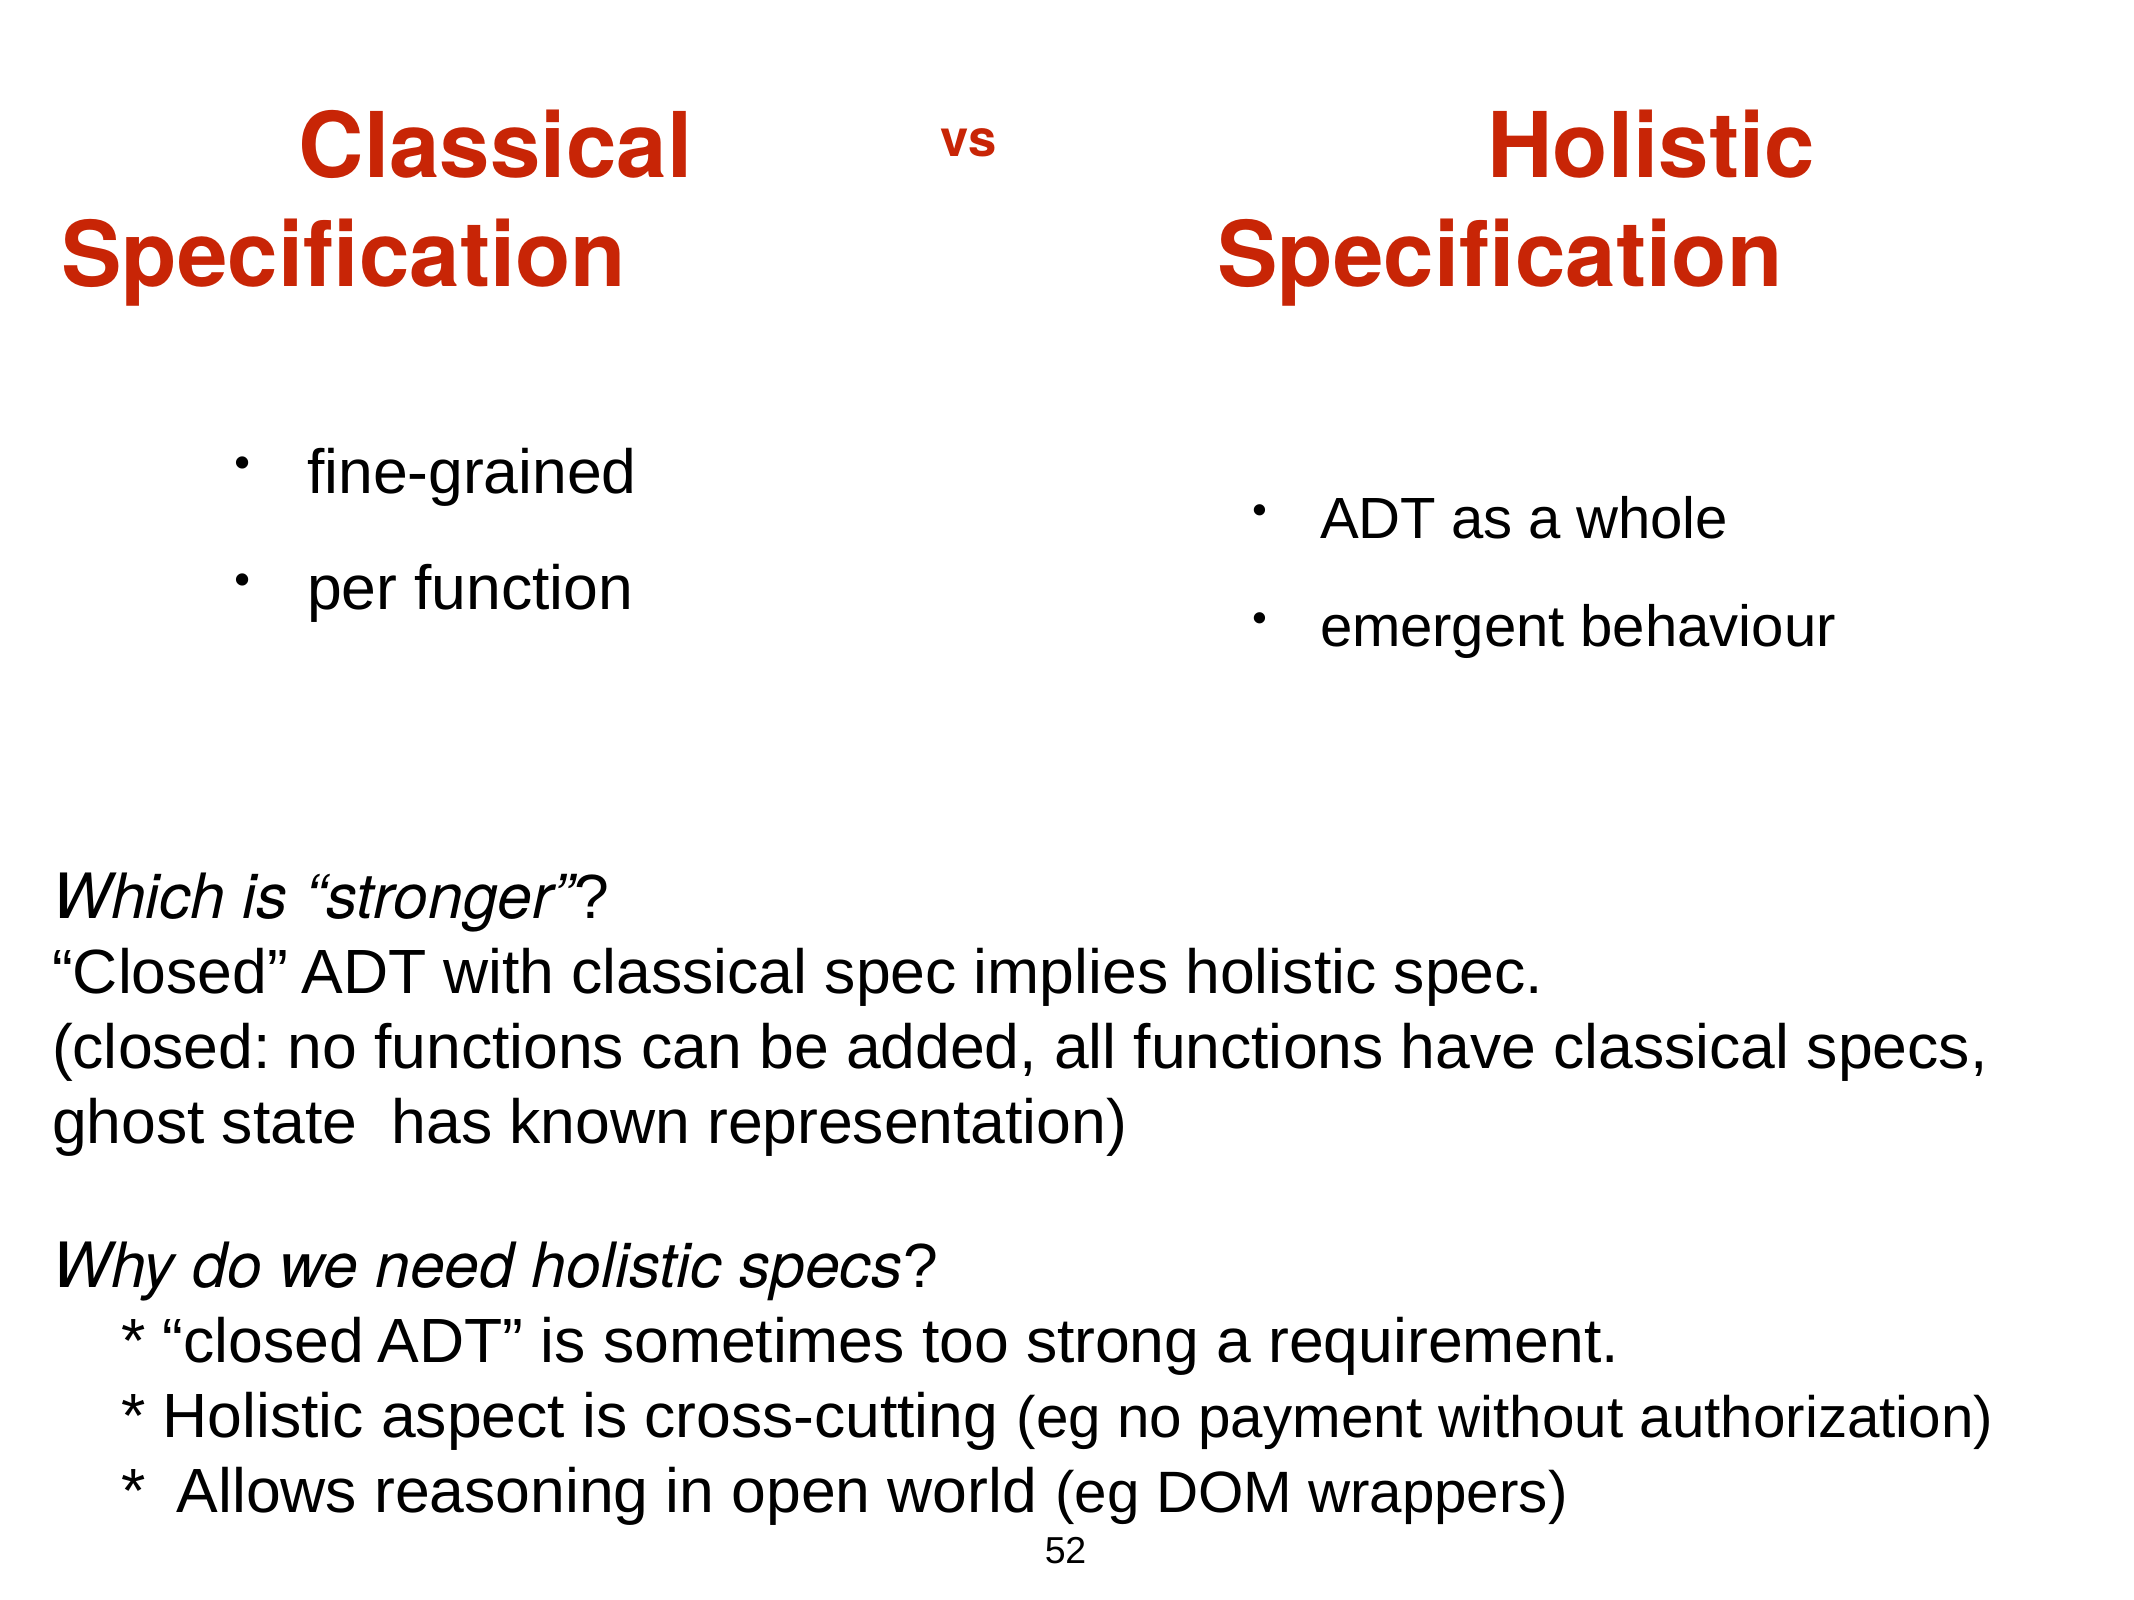

Classical
Specification
Holistic
Specification
vs
fine-grained
per function
ADT as a whole
emergent behaviour
Which is “stronger”?
“Closed” ADT with classical spec implies holistic spec.
(closed: no functions can be added, all functions have classical specs, ghost state  has known representation)
Why do we need holistic specs?
    * “closed ADT” is sometimes too strong a requirement.
    * Holistic aspect is cross-cutting (eg no payment without authorization)
    *  Allows reasoning in open world (eg DOM wrappers)

52